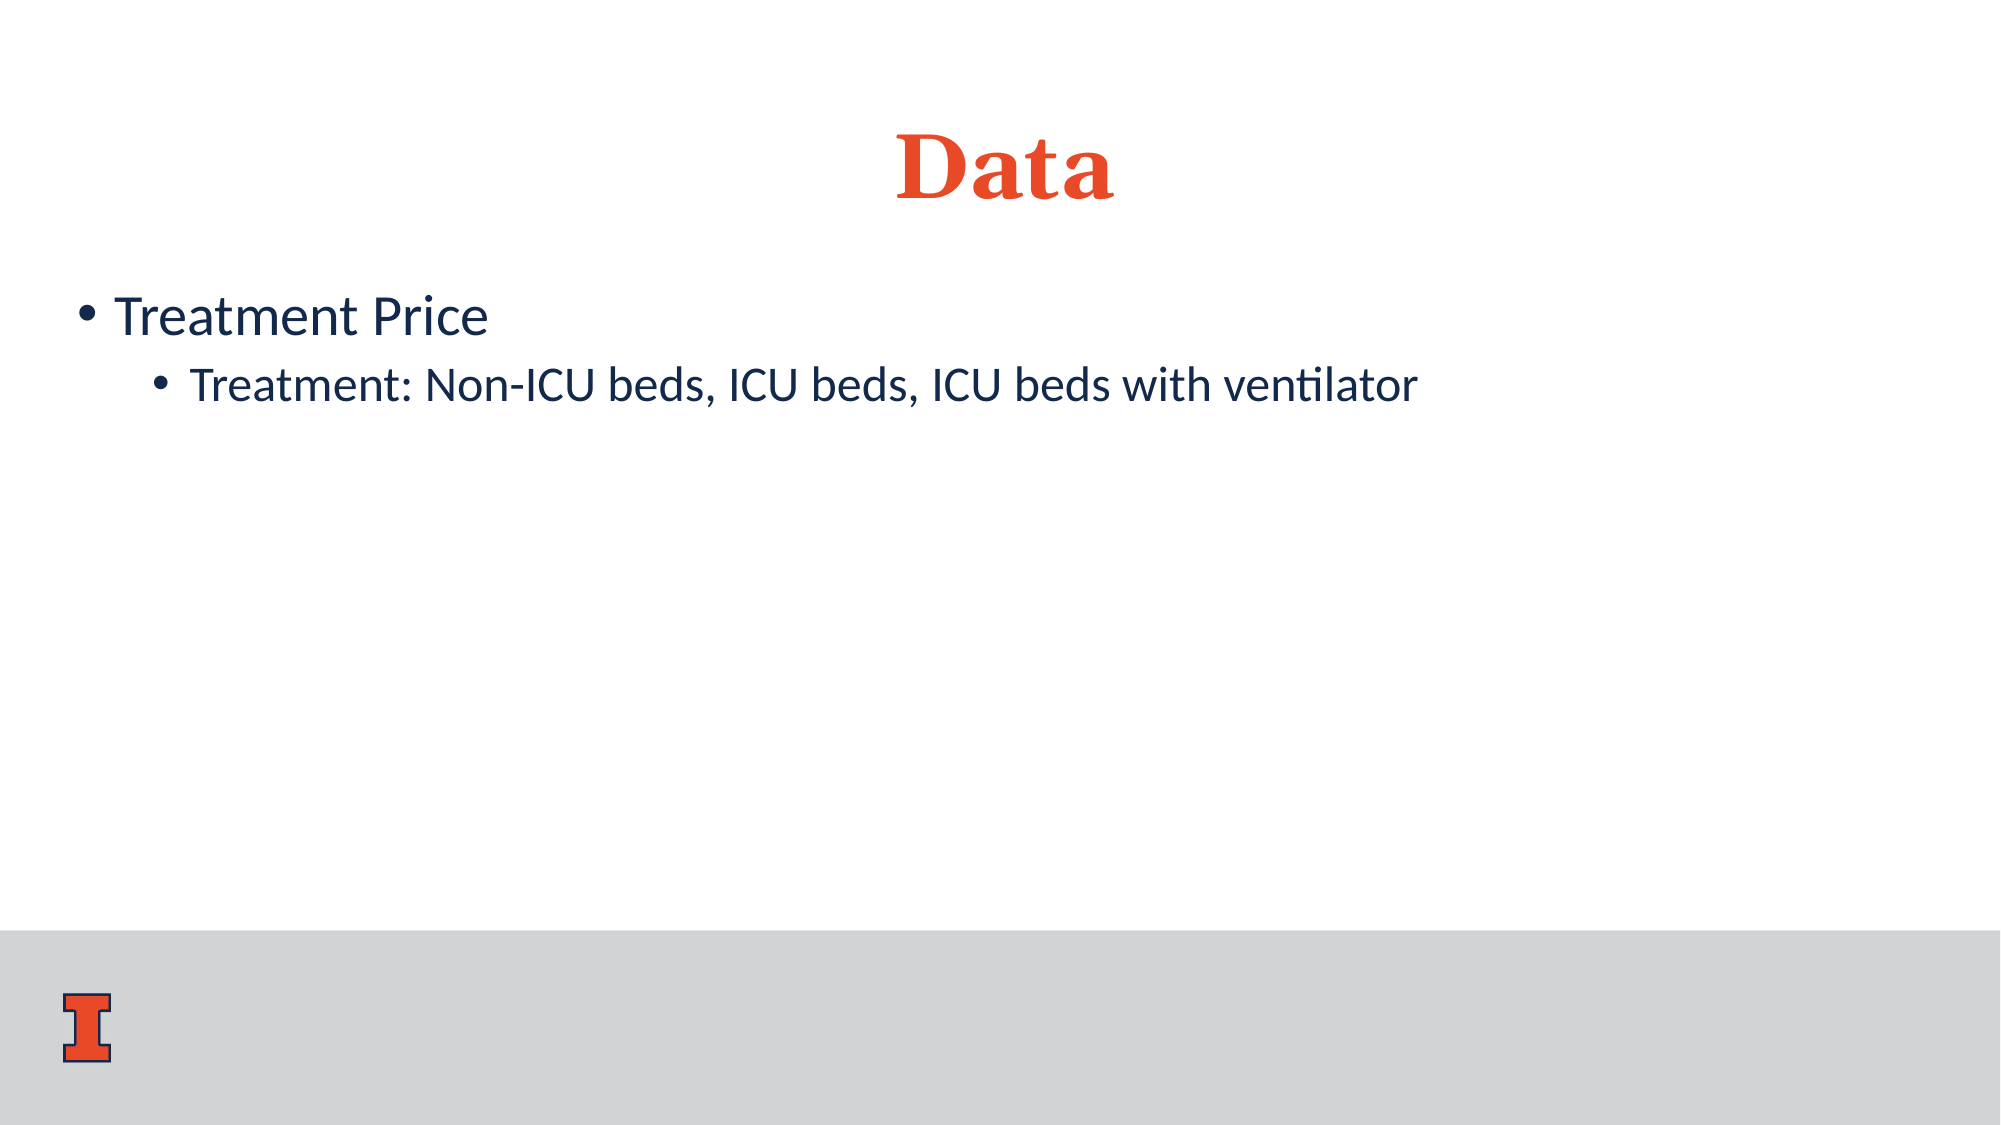

# Data
Treatment Price
Treatment: Non-ICU beds, ICU beds, ICU beds with ventilator